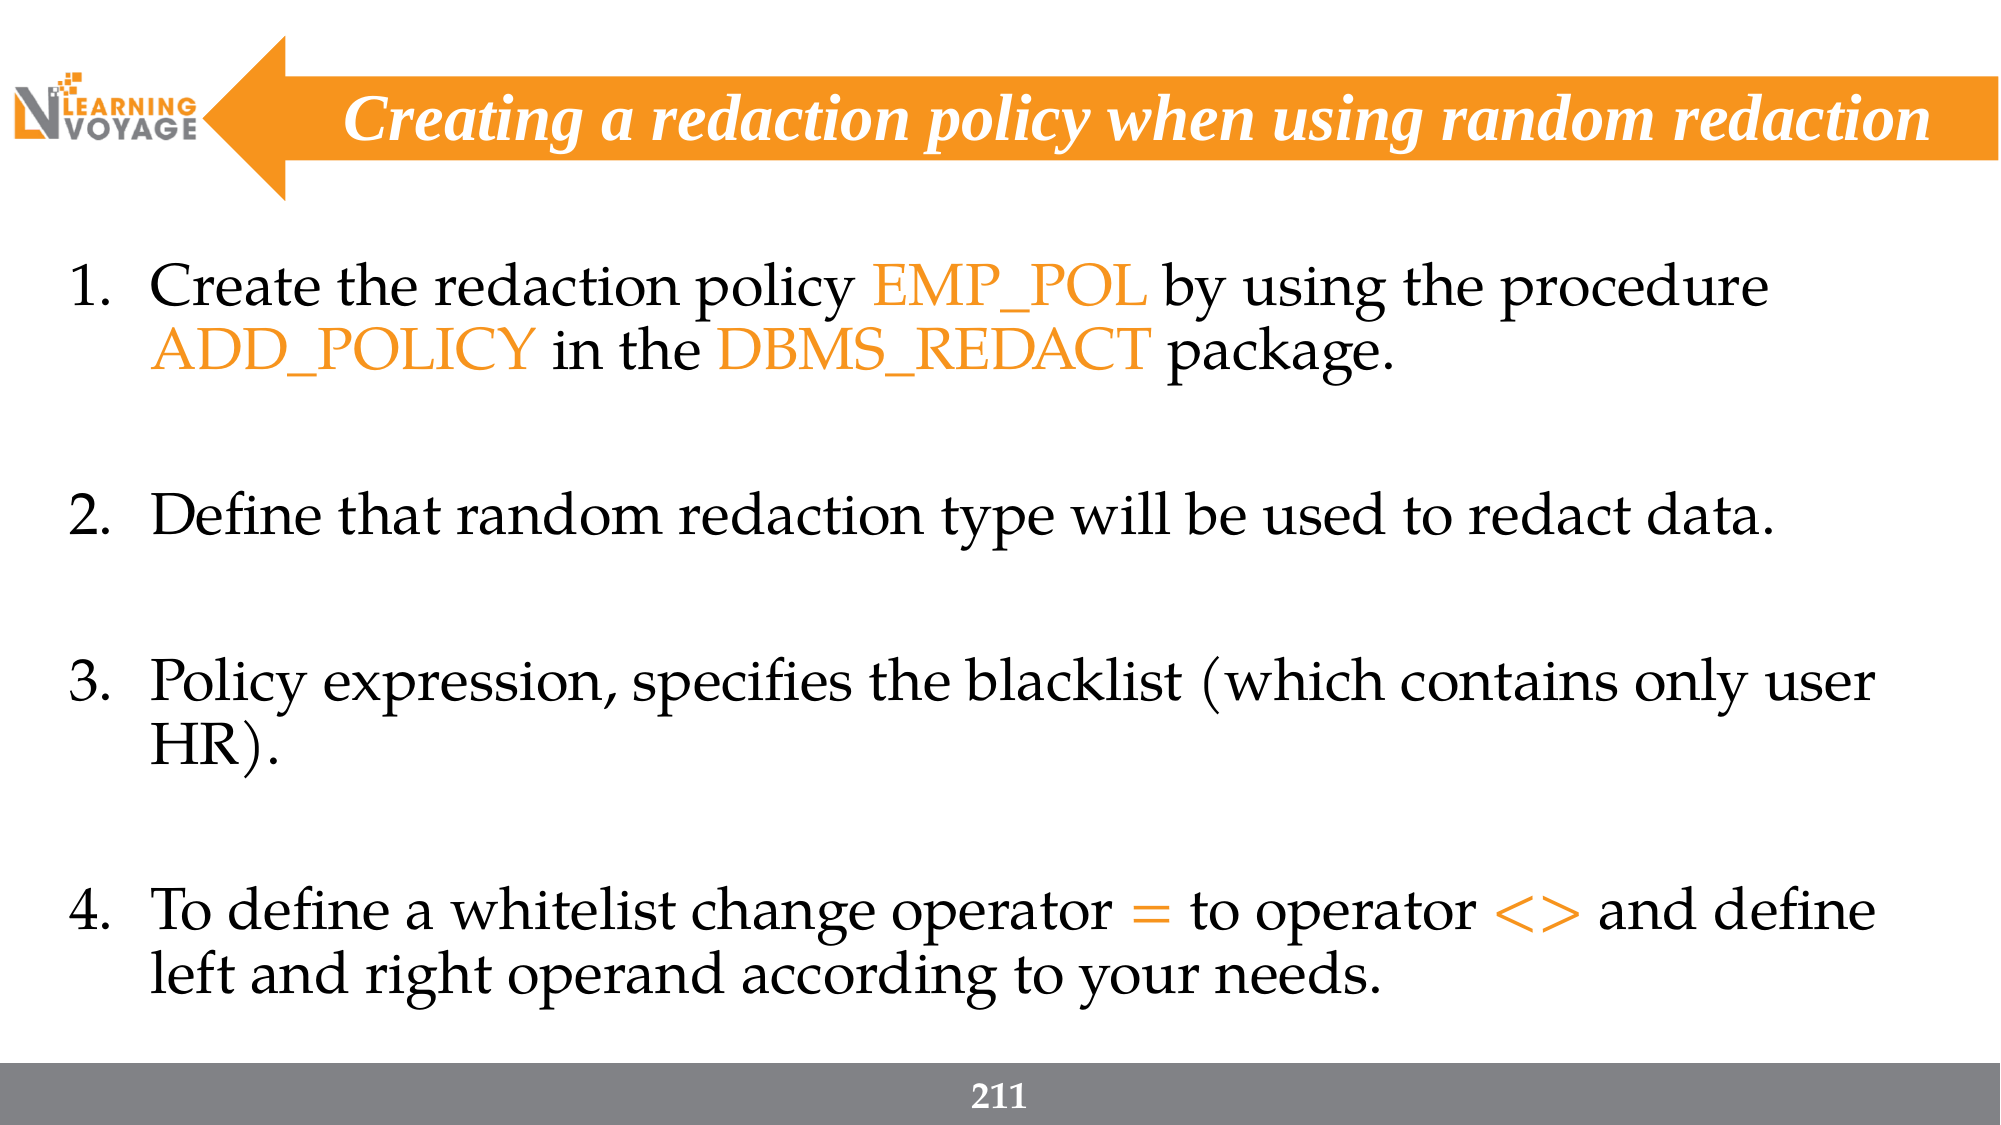

# Creating a redaction policy when using random redaction
Create the redaction policy EMP_POL by using the procedure ADD_POLICY in the DBMS_REDACT package.

Define that random redaction type will be used to redact data.

Policy expression, specifies the blacklist (which contains only user HR).

To define a whitelist change operator = to operator <> and define left and right operand according to your needs.
211